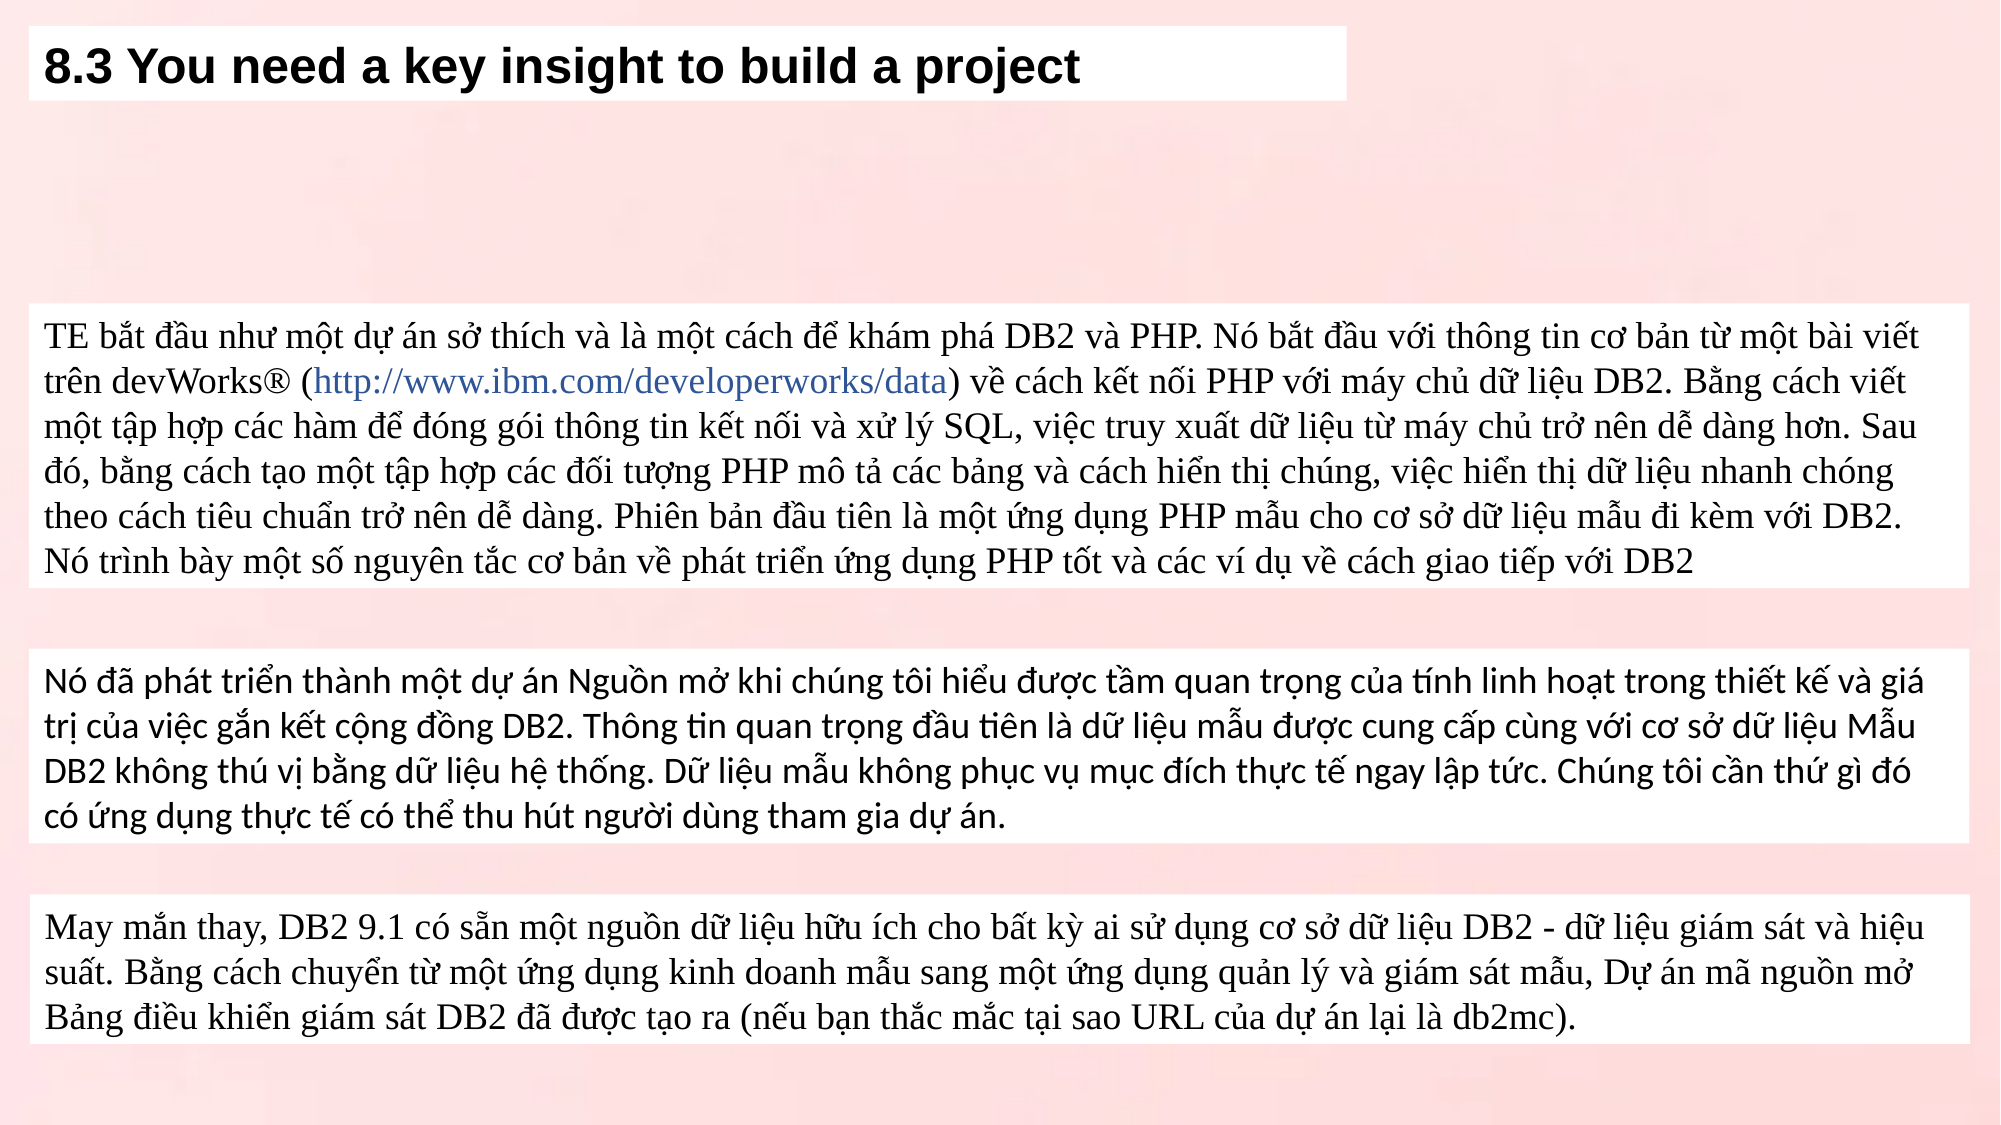

8.3 You need a key insight to build a project
TE bắt đầu như một dự án sở thích và là một cách để khám phá DB2 và PHP. Nó bắt đầu với thông tin cơ bản từ một bài viết trên devWorks® (http://www.ibm.com/developerworks/data) về cách kết nối PHP với máy chủ dữ liệu DB2. Bằng cách viết một tập hợp các hàm để đóng gói thông tin kết nối và xử lý SQL, việc truy xuất dữ liệu từ máy chủ trở nên dễ dàng hơn. Sau đó, bằng cách tạo một tập hợp các đối tượng PHP mô tả các bảng và cách hiển thị chúng, việc hiển thị dữ liệu nhanh chóng theo cách tiêu chuẩn trở nên dễ dàng. Phiên bản đầu tiên là một ứng dụng PHP mẫu cho cơ sở dữ liệu mẫu đi kèm với DB2. Nó trình bày một số nguyên tắc cơ bản về phát triển ứng dụng PHP tốt và các ví dụ về cách giao tiếp với DB2
Nó đã phát triển thành một dự án Nguồn mở khi chúng tôi hiểu được tầm quan trọng của tính linh hoạt trong thiết kế và giá trị của việc gắn kết cộng đồng DB2. Thông tin quan trọng đầu tiên là dữ liệu mẫu được cung cấp cùng với cơ sở dữ liệu Mẫu DB2 không thú vị bằng dữ liệu hệ thống. Dữ liệu mẫu không phục vụ mục đích thực tế ngay lập tức. Chúng tôi cần thứ gì đó có ứng dụng thực tế có thể thu hút người dùng tham gia dự án.
May mắn thay, DB2 9.1 có sẵn một nguồn dữ liệu hữu ích cho bất kỳ ai sử dụng cơ sở dữ liệu DB2 - dữ liệu giám sát và hiệu suất. Bằng cách chuyển từ một ứng dụng kinh doanh mẫu sang một ứng dụng quản lý và giám sát mẫu, Dự án mã nguồn mở Bảng điều khiển giám sát DB2 đã được tạo ra (nếu bạn thắc mắc tại sao URL của dự án lại là db2mc).